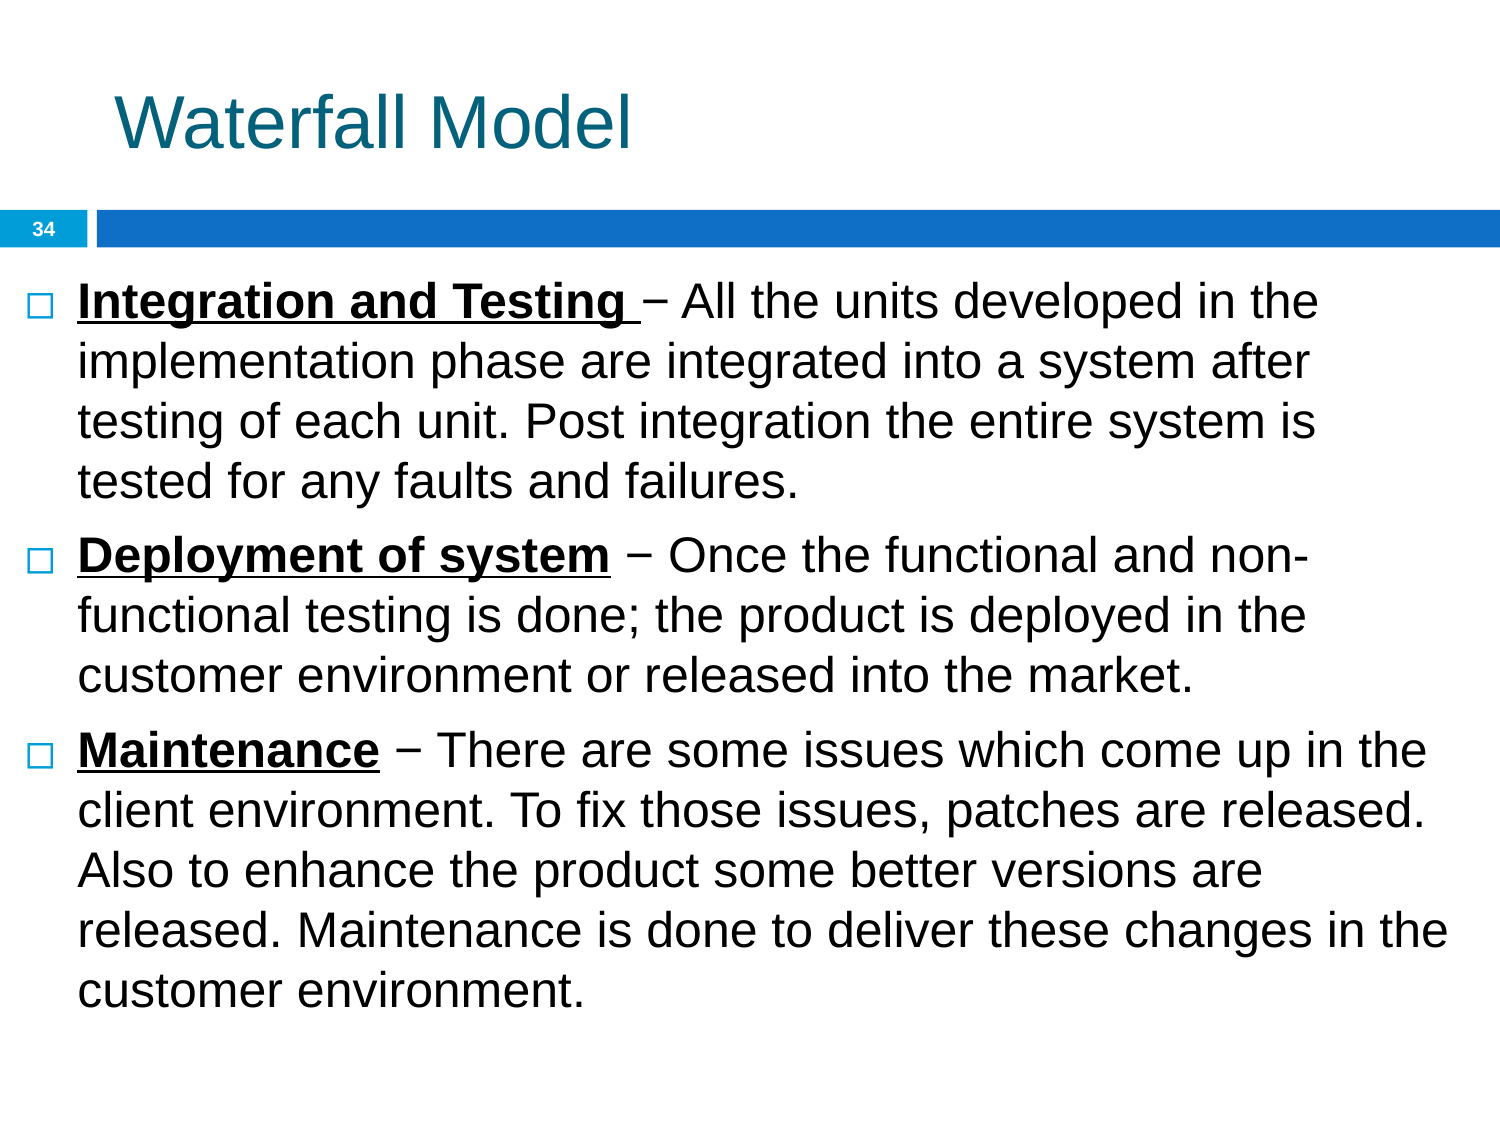

# Waterfall Model
34
Integration and Testing − All the units developed in the implementation phase are integrated into a system after testing of each unit. Post integration the entire system is tested for any faults and failures.
Deployment of system − Once the functional and non-functional testing is done; the product is deployed in the customer environment or released into the market.
Maintenance − There are some issues which come up in the client environment. To fix those issues, patches are released. Also to enhance the product some better versions are released. Maintenance is done to deliver these changes in the customer environment.